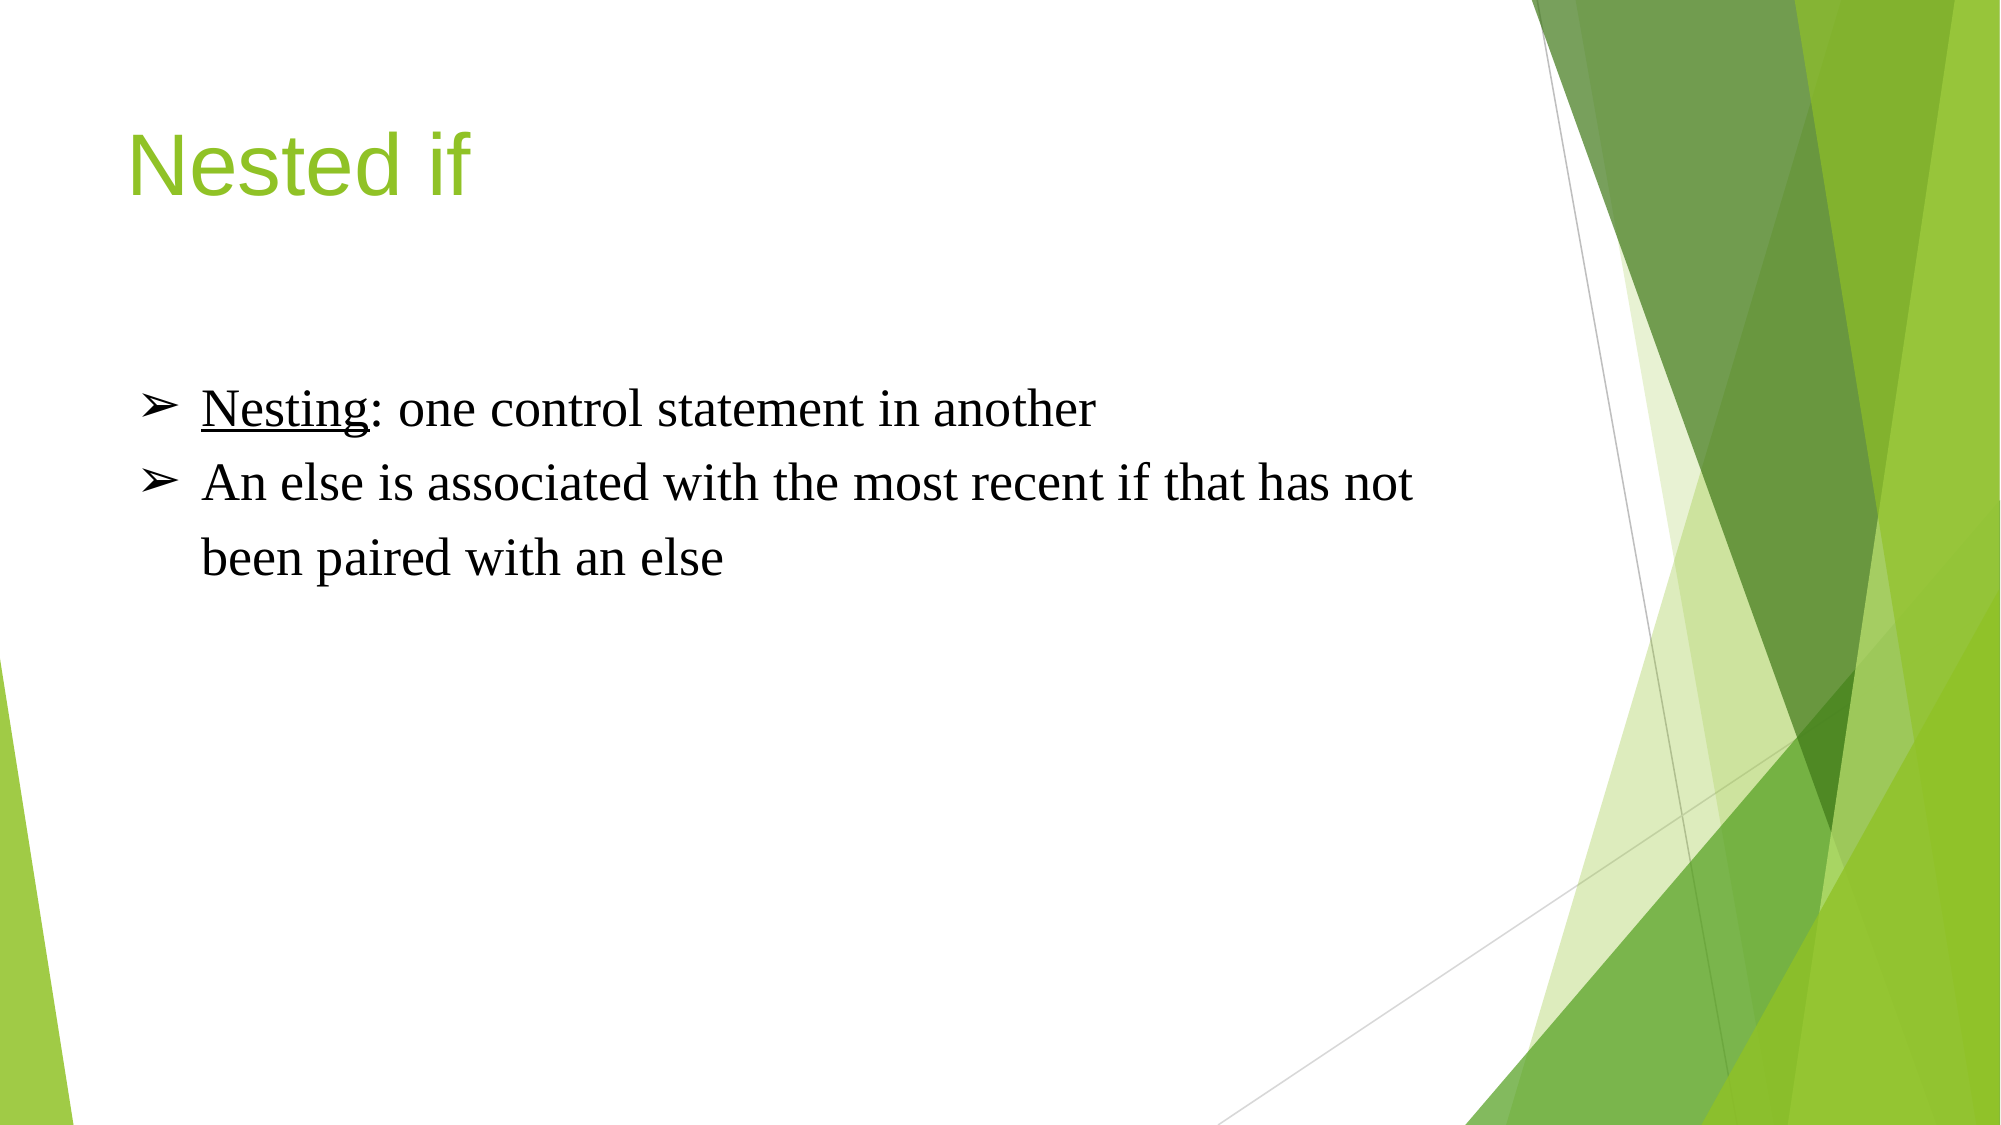

# Nested if
Nesting: one control statement in another
An else is associated with the most recent if that has not been paired with an else